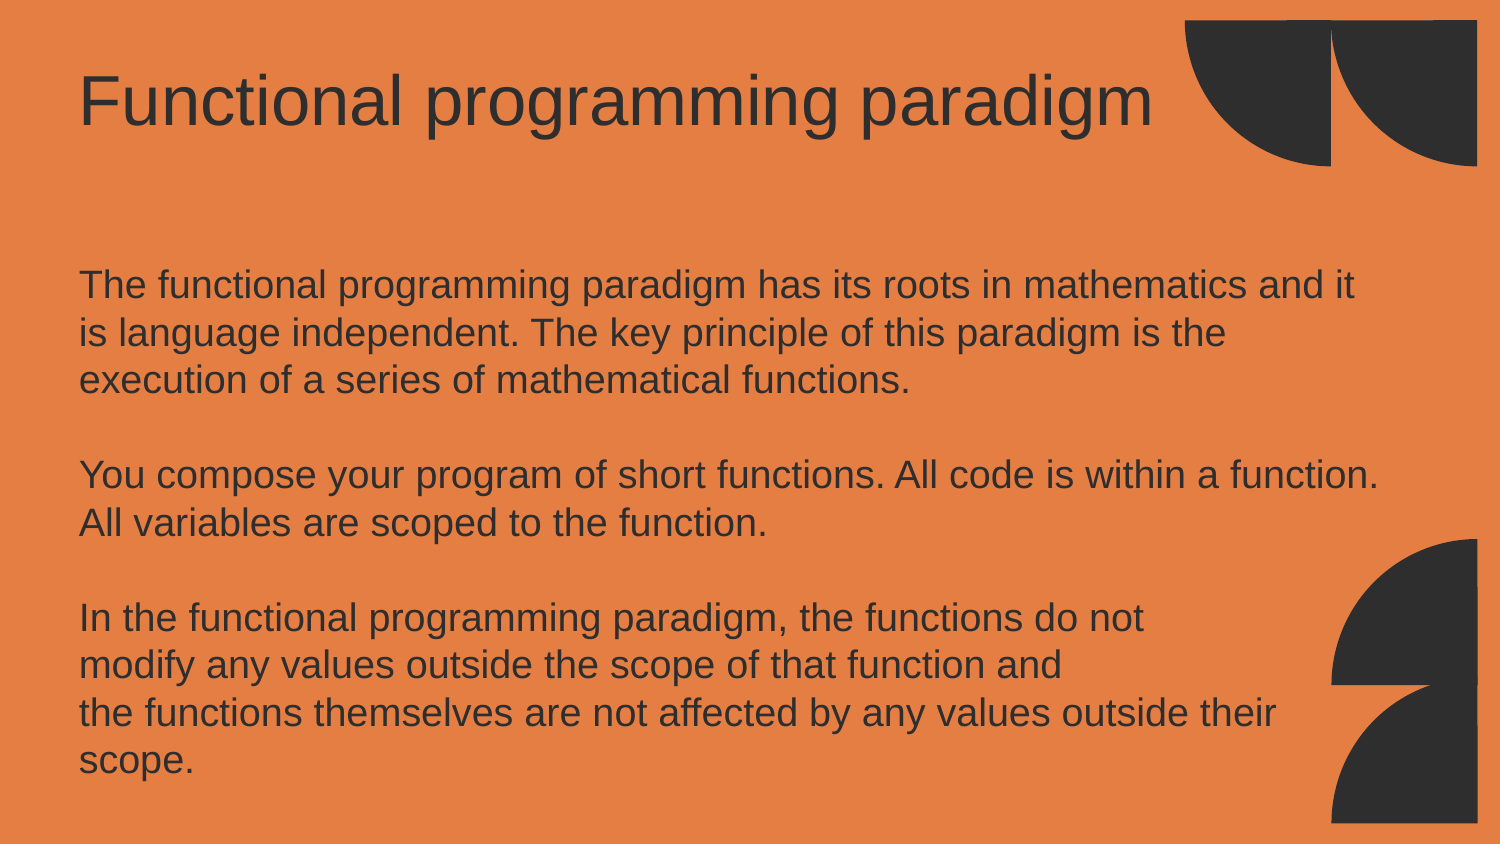

Functional programming paradigm
The functional programming paradigm has its roots in mathematics and it is language independent. The key principle of this paradigm is the execution of a series of mathematical functions.

You compose your program of short functions. All code is within a function. All variables are scoped to the function.

In the functional programming paradigm, the functions do not
modify any values outside the scope of that function and
the functions themselves are not affected by any values outside their scope.